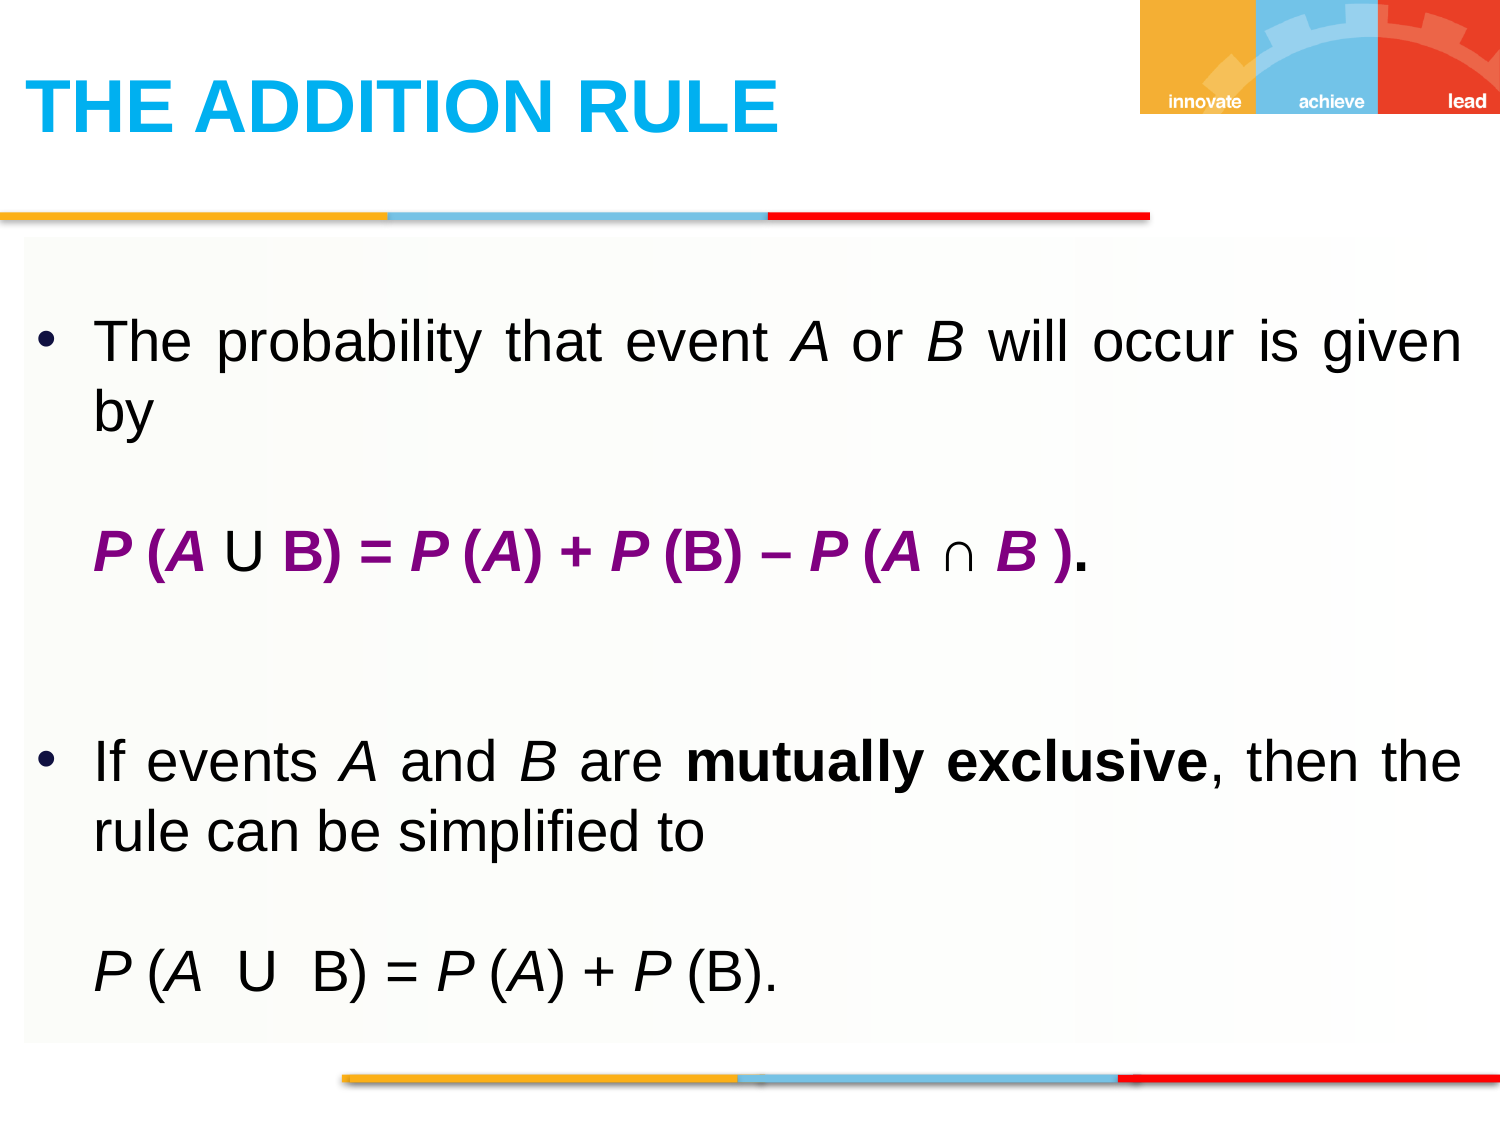

THE ADDITION RULE

The probability that event A or B will occur is given by

	P (A U B) = P (A) + P (B) – P (A ∩ B ).

If events A and B are mutually exclusive, then the rule can be simplified to

	P (A  U  B) = P (A) + P (B).